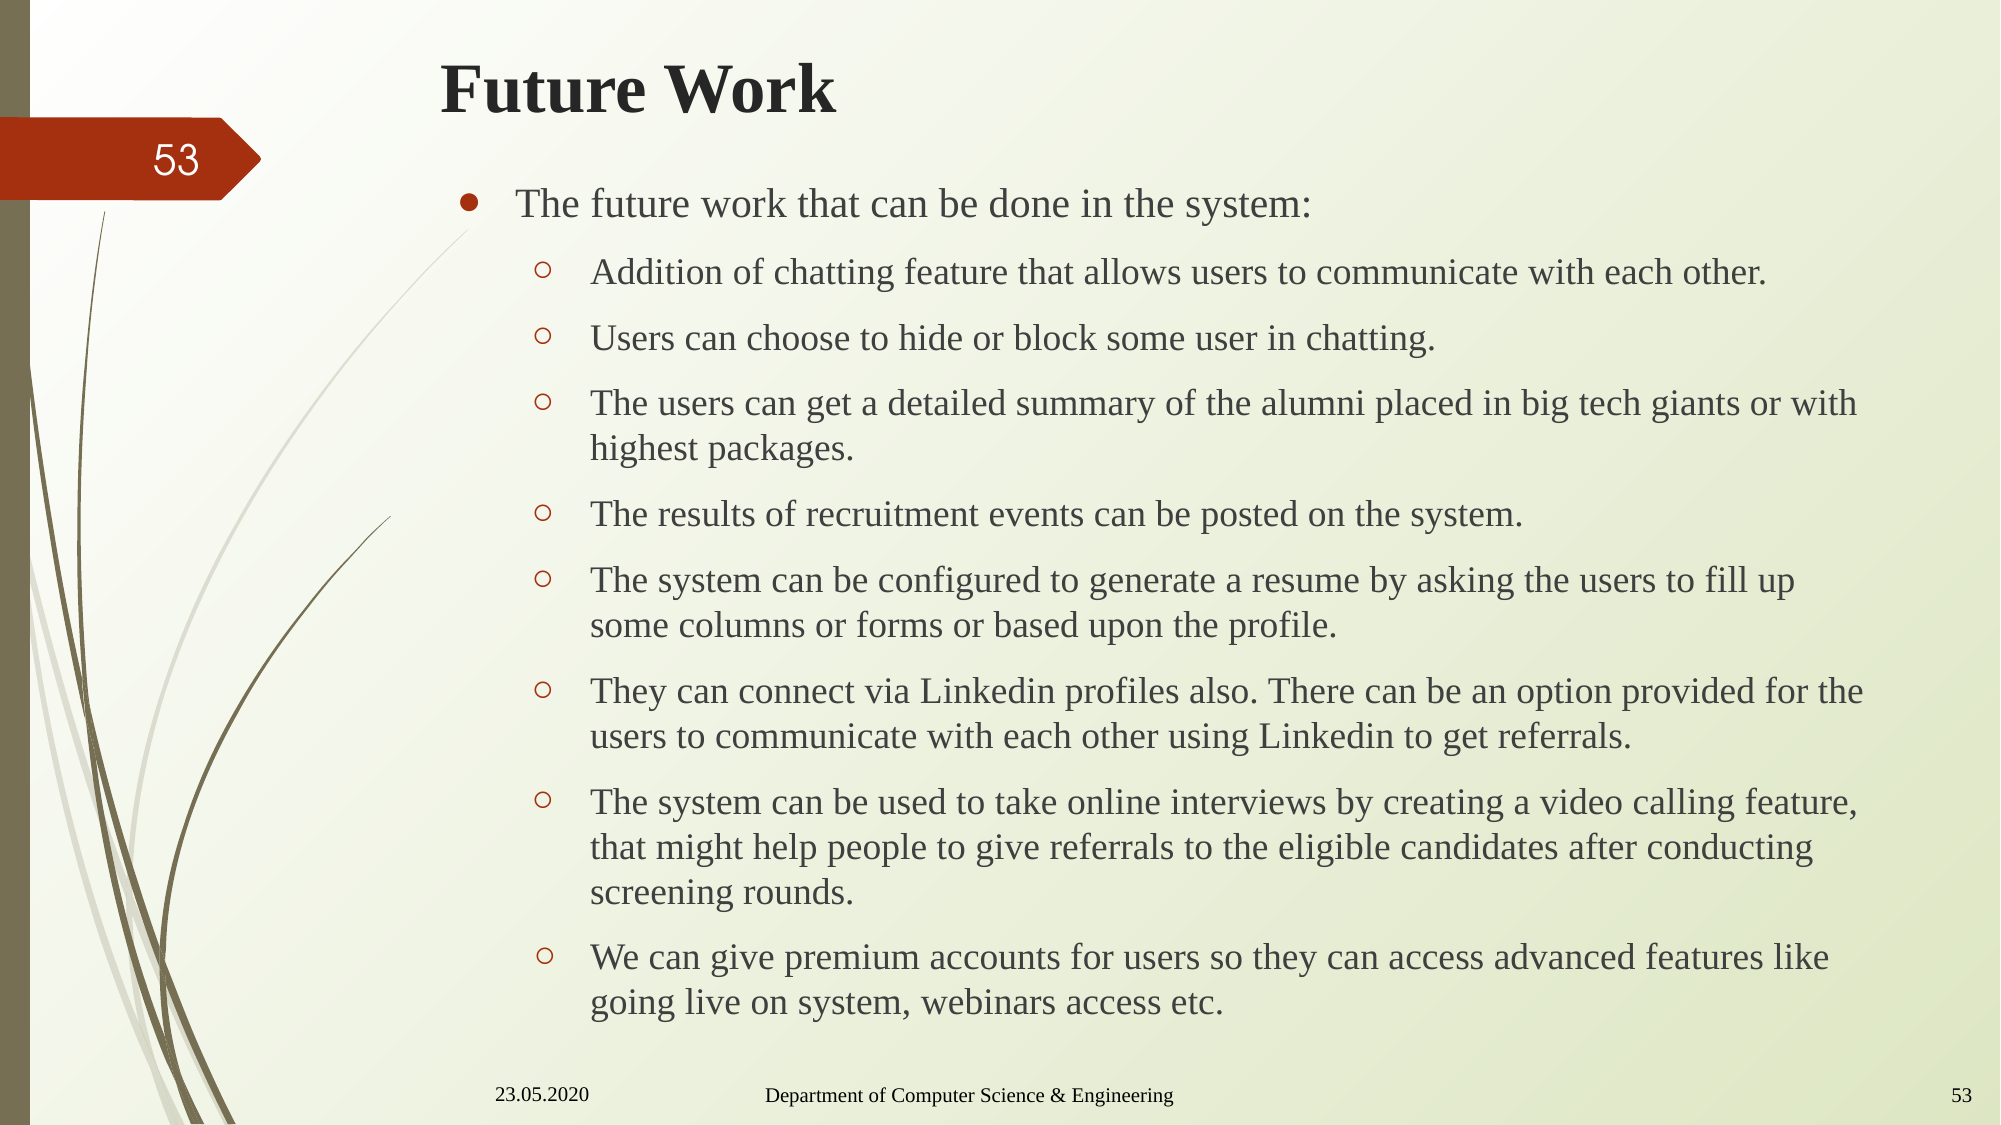

# Future Work
53
The future work that can be done in the system:
Addition of chatting feature that allows users to communicate with each other.
Users can choose to hide or block some user in chatting.
The users can get a detailed summary of the alumni placed in big tech giants or with highest packages.
The results of recruitment events can be posted on the system.
The system can be configured to generate a resume by asking the users to fill up some columns or forms or based upon the profile.
They can connect via Linkedin profiles also. There can be an option provided for the users to communicate with each other using Linkedin to get referrals.
The system can be used to take online interviews by creating a video calling feature, that might help people to give referrals to the eligible candidates after conducting screening rounds.
We can give premium accounts for users so they can access advanced features like going live on system, webinars access etc.

23.05.2020
Department of Computer Science & Engineering					                          53